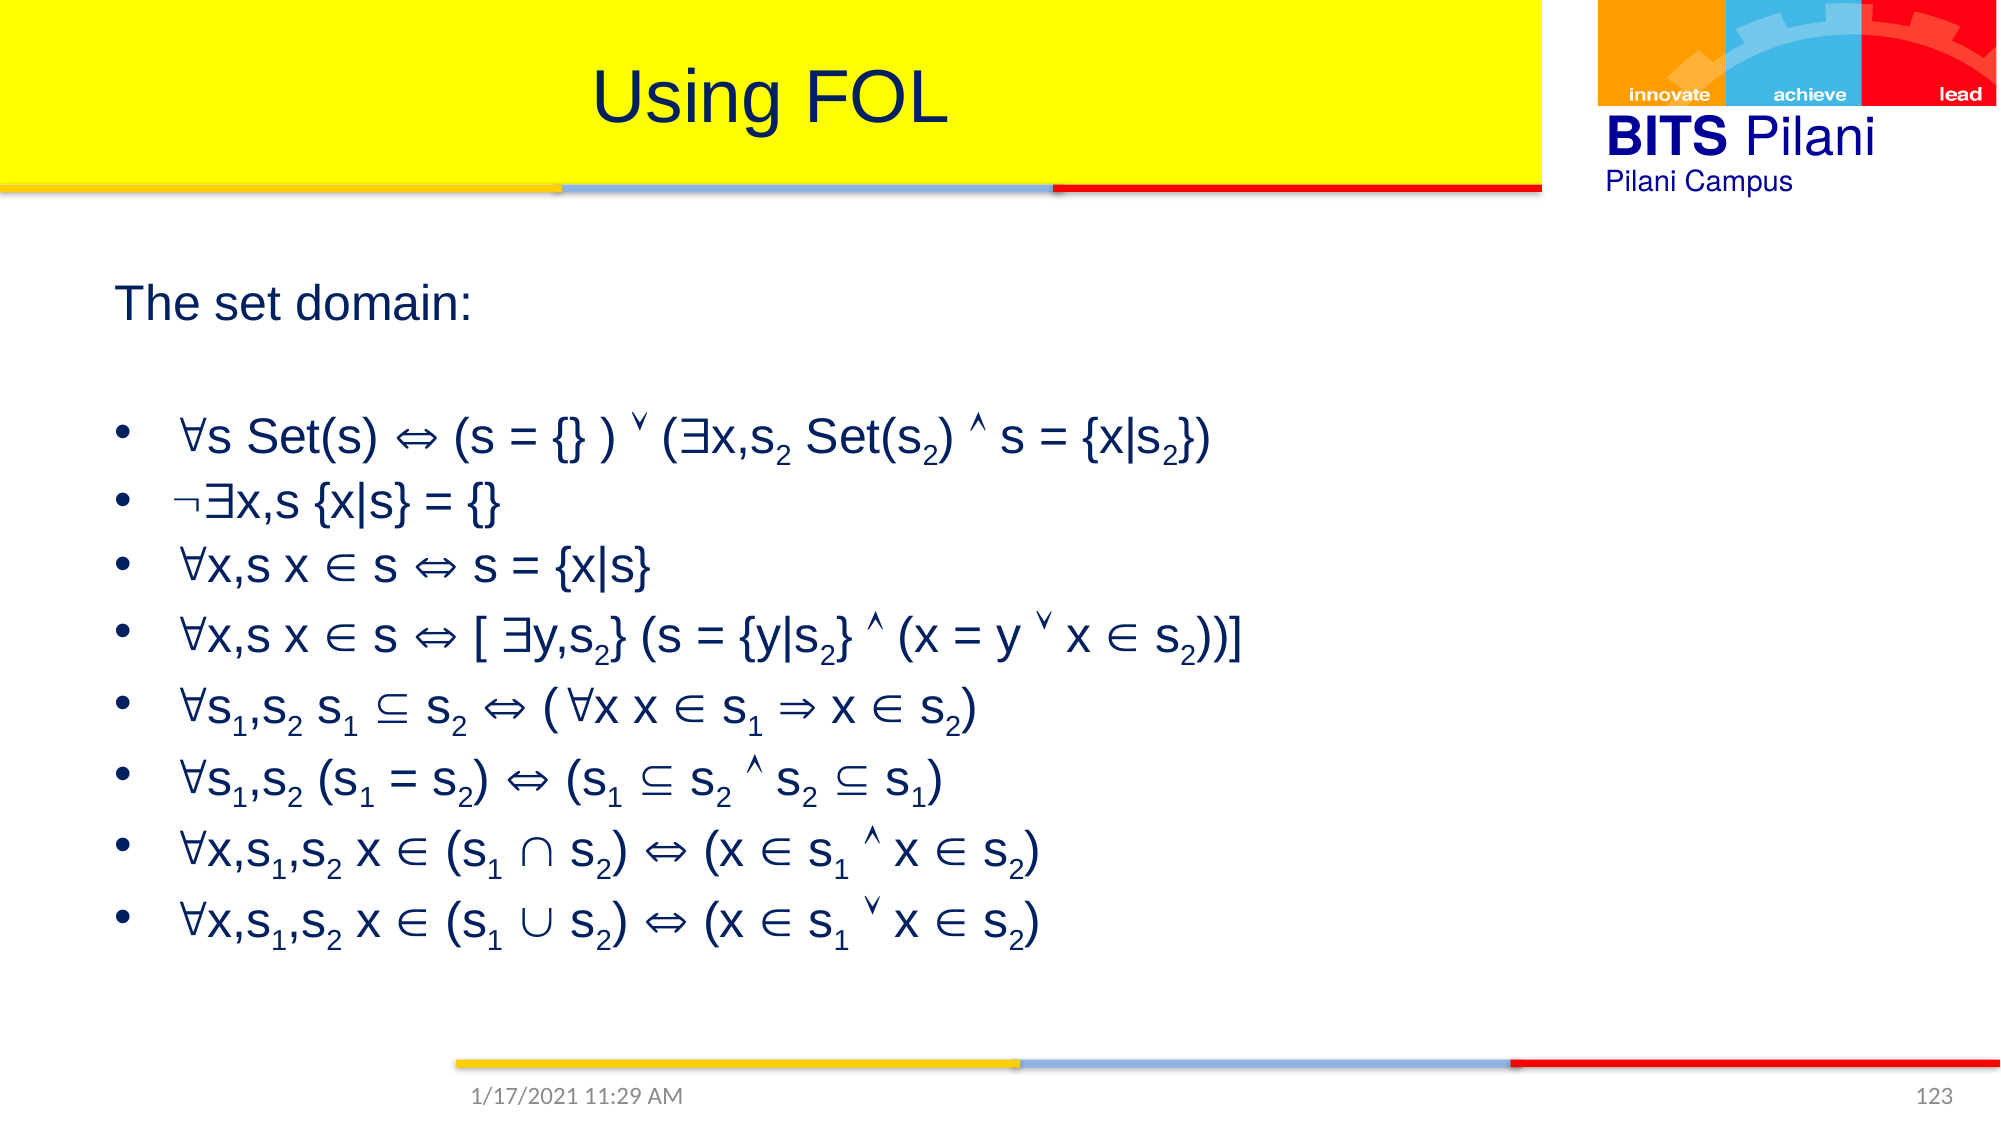

# Using FOL
The set domain:

∀s Set(s) ⇔ (s = {} ) ∨ (∃x,s2 Set(s2) ∧ s = {x|s2})
¬∃x,s {x|s} = {}
∀x,s x ∈ s ⇔ s = {x|s}
∀x,s x ∈ s ⇔ [ ∃y,s2} (s = {y|s2} ∧ (x = y ∨ x ∈ s2))]
∀s1,s2 s1 ⊆ s2 ⇔ (∀x x ∈ s1 ⇒ x ∈ s2)
∀s1,s2 (s1 = s2) ⇔ (s1 ⊆ s2 ∧ s2 ⊆ s1)
∀x,s1,s2 x ∈ (s1 ∩ s2) ⇔ (x ∈ s1 ∧ x ∈ s2)
∀x,s1,s2 x ∈ (s1 ∪ s2) ⇔ (x ∈ s1 ∨ x ∈ s2)
1/17/2021 11:29 AM
123